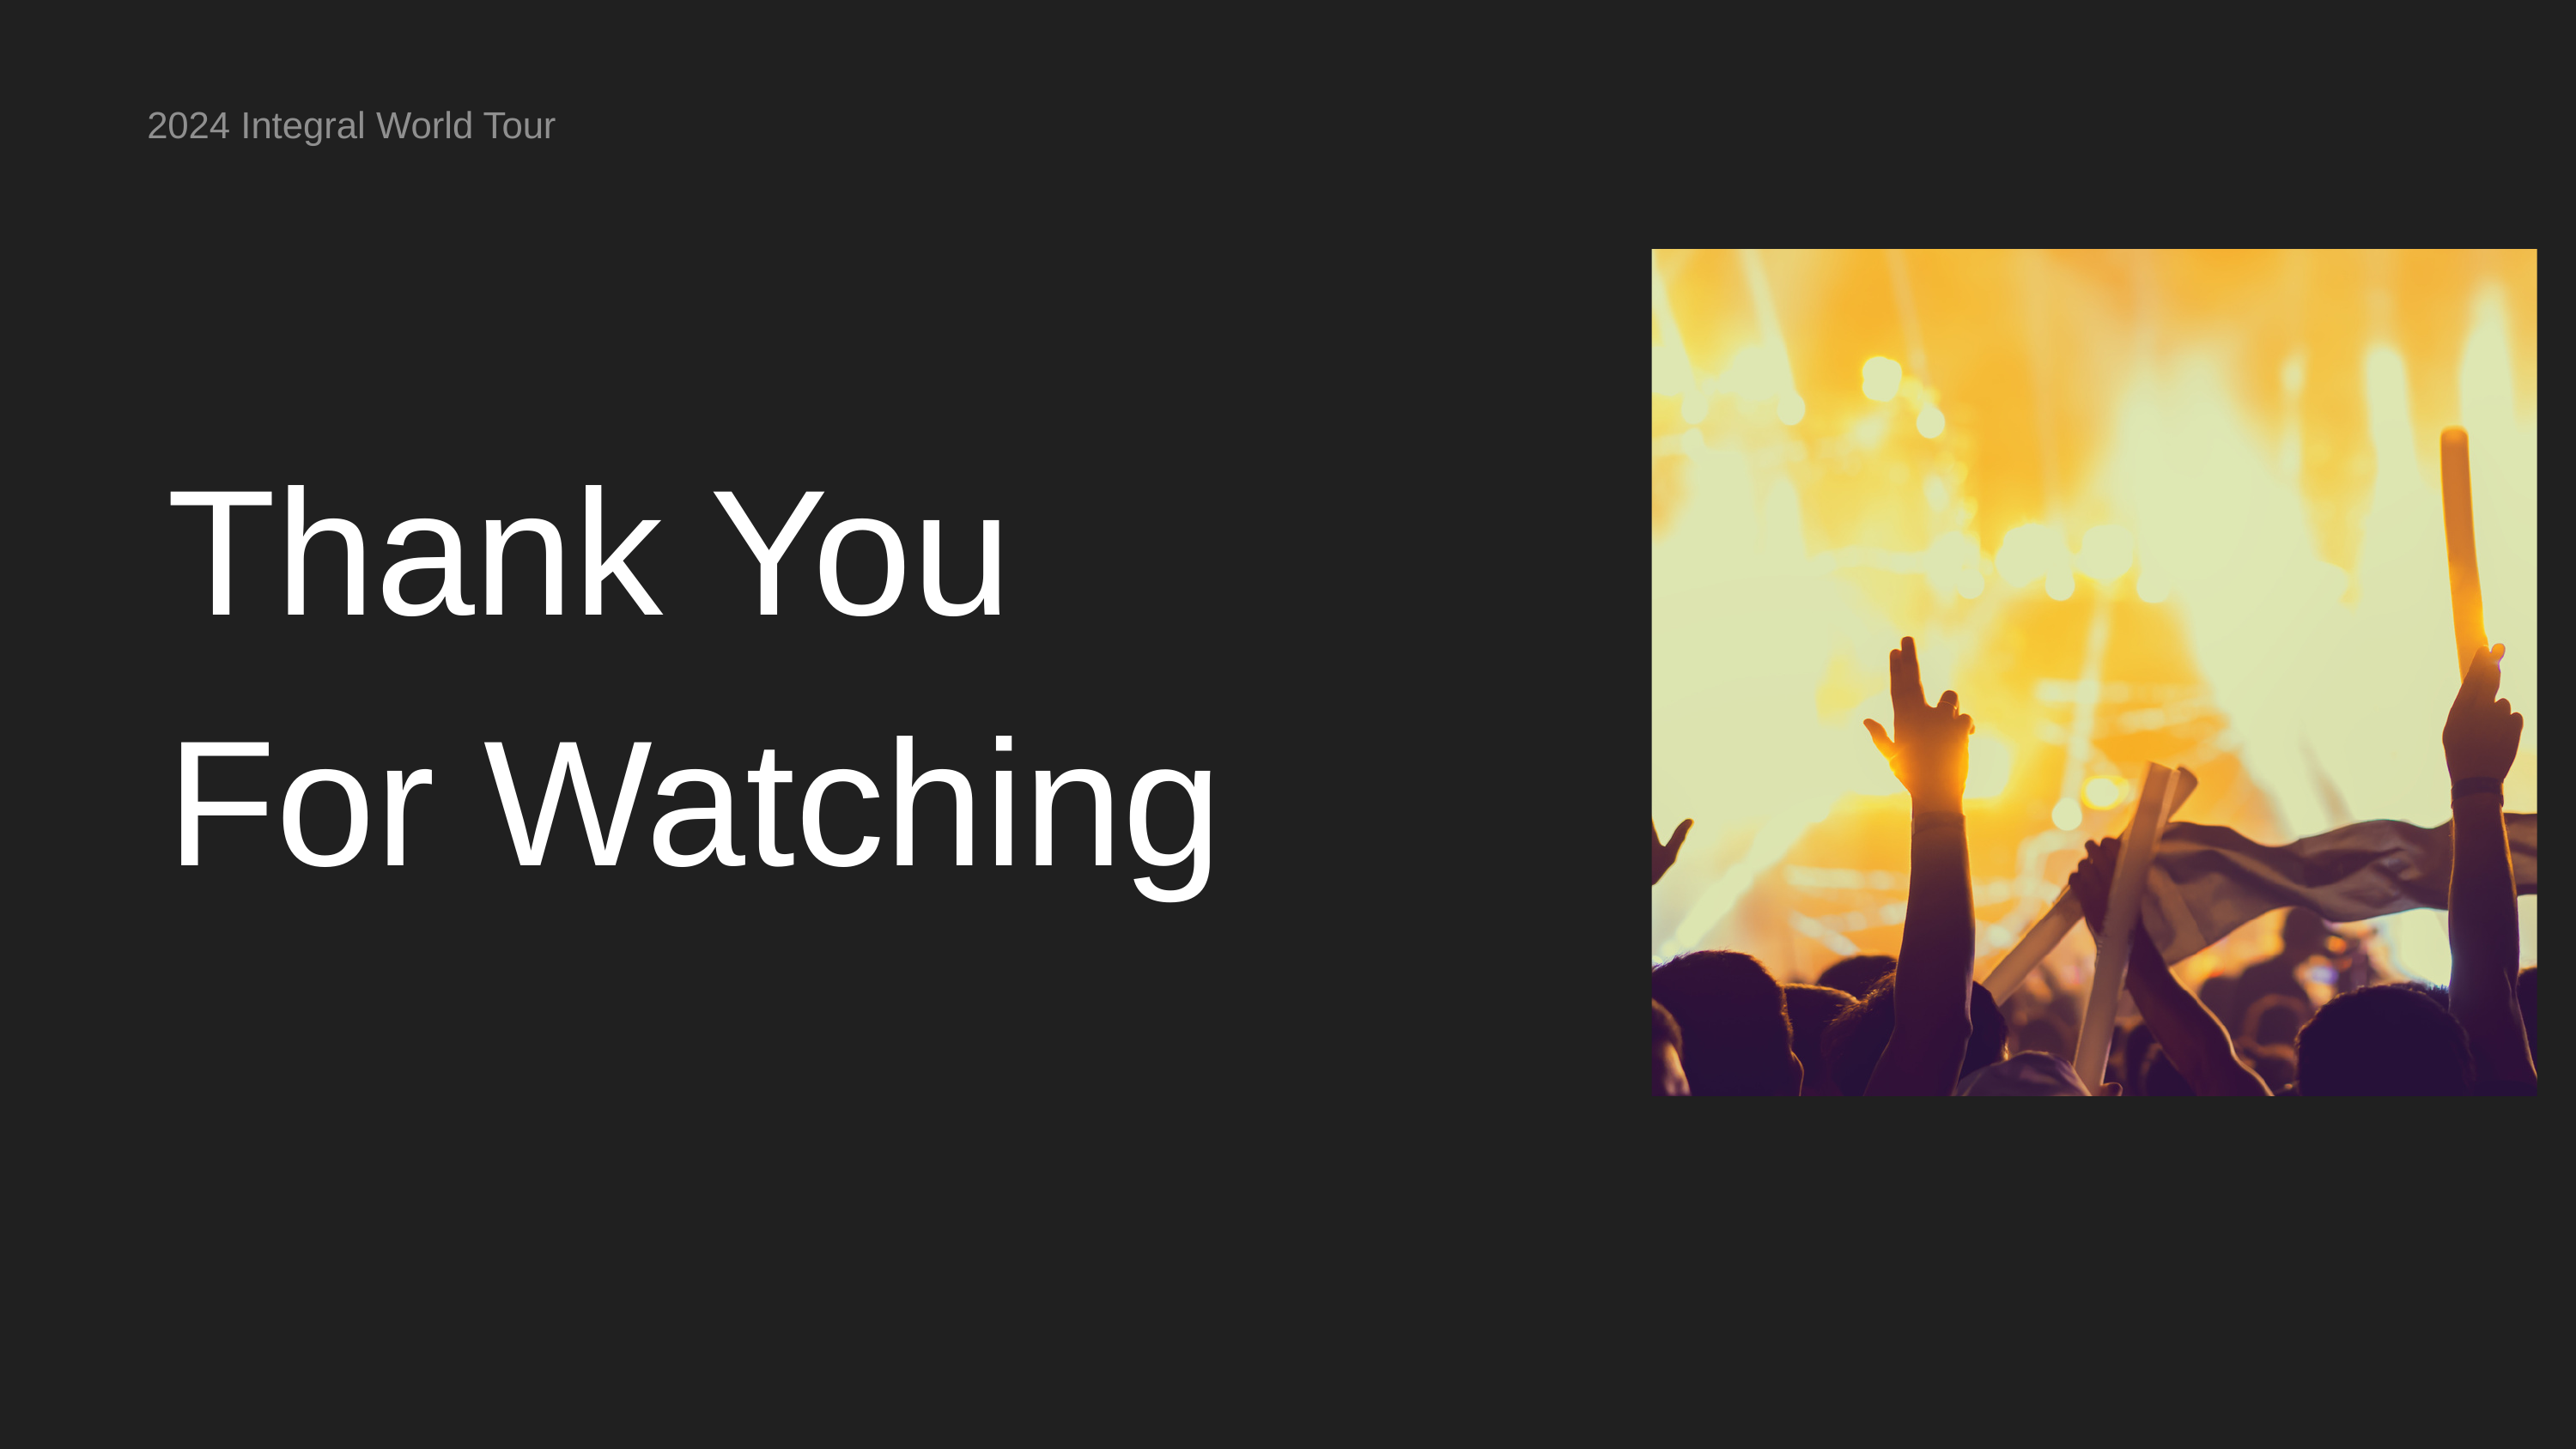

2024 Integral World Tour

Thank You
For Watching